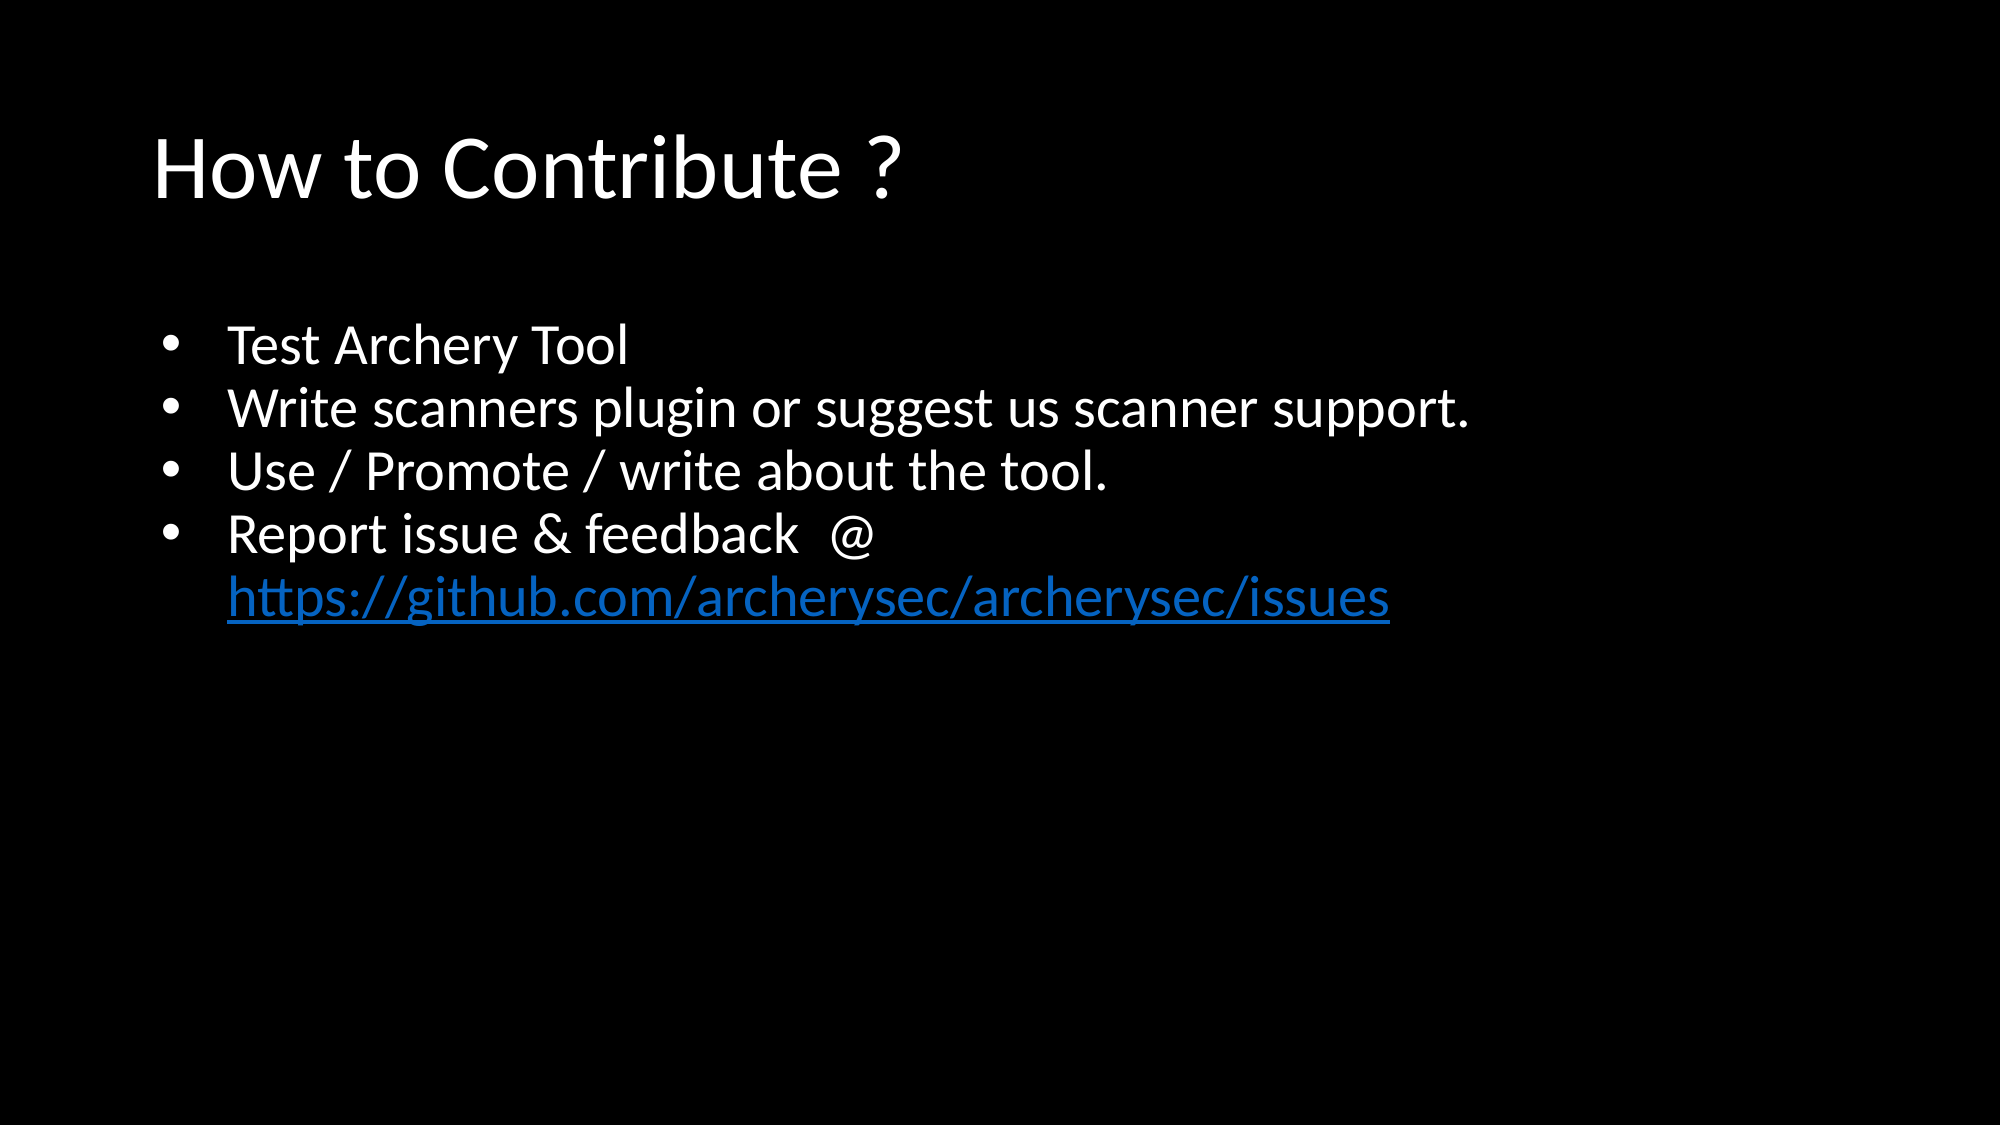

# How to Contribute ?
Test Archery Tool
Write scanners plugin or suggest us scanner support.
Use / Promote / write about the tool.
Report issue & feedback  @ https://github.com/archerysec/archerysec/issues